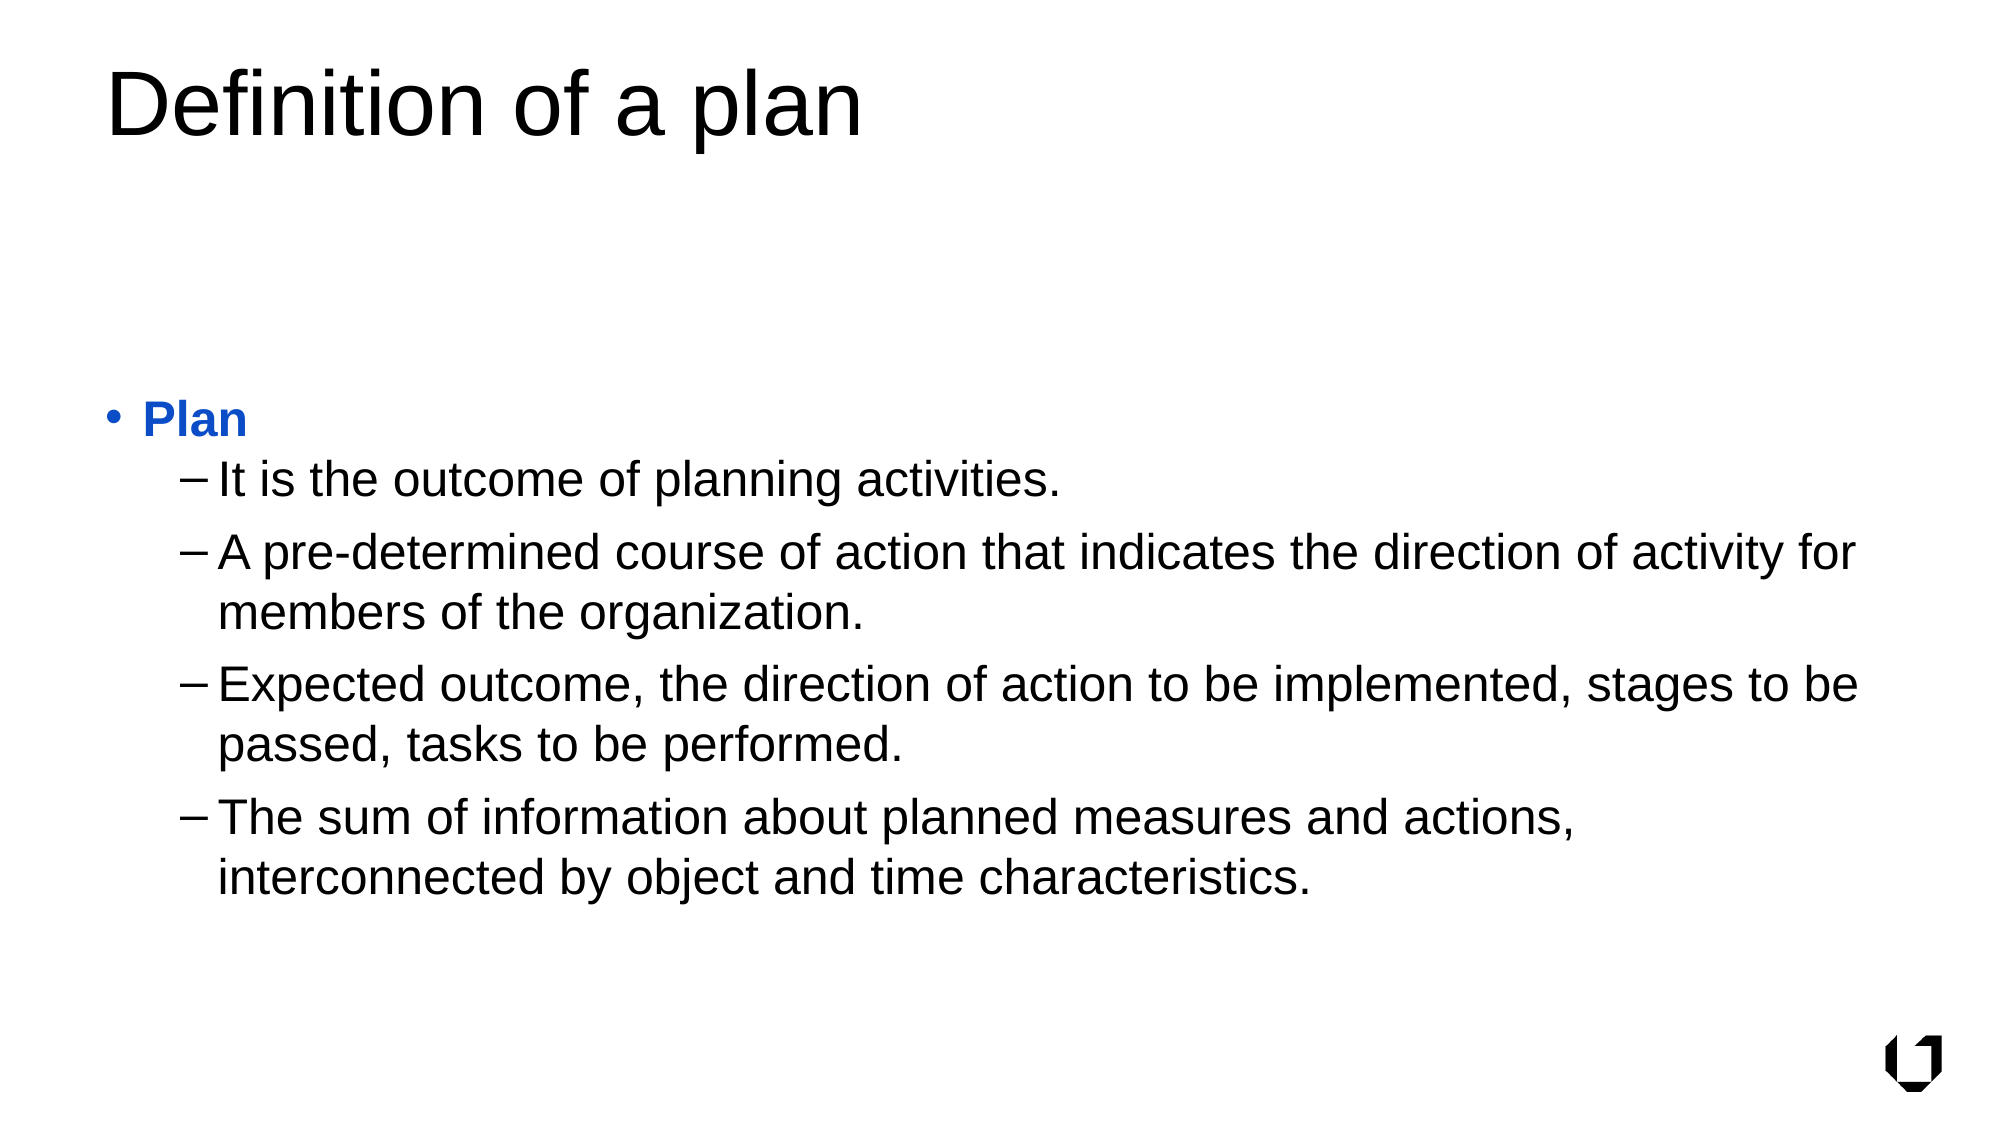

# Definition of a plan
Plan
It is the outcome of planning activities.
A pre-determined course of action that indicates the direction of activity for members of the organization.
Expected outcome, the direction of action to be implemented, stages to be passed, tasks to be performed.
The sum of information about planned measures and actions, interconnected by object and time characteristics.